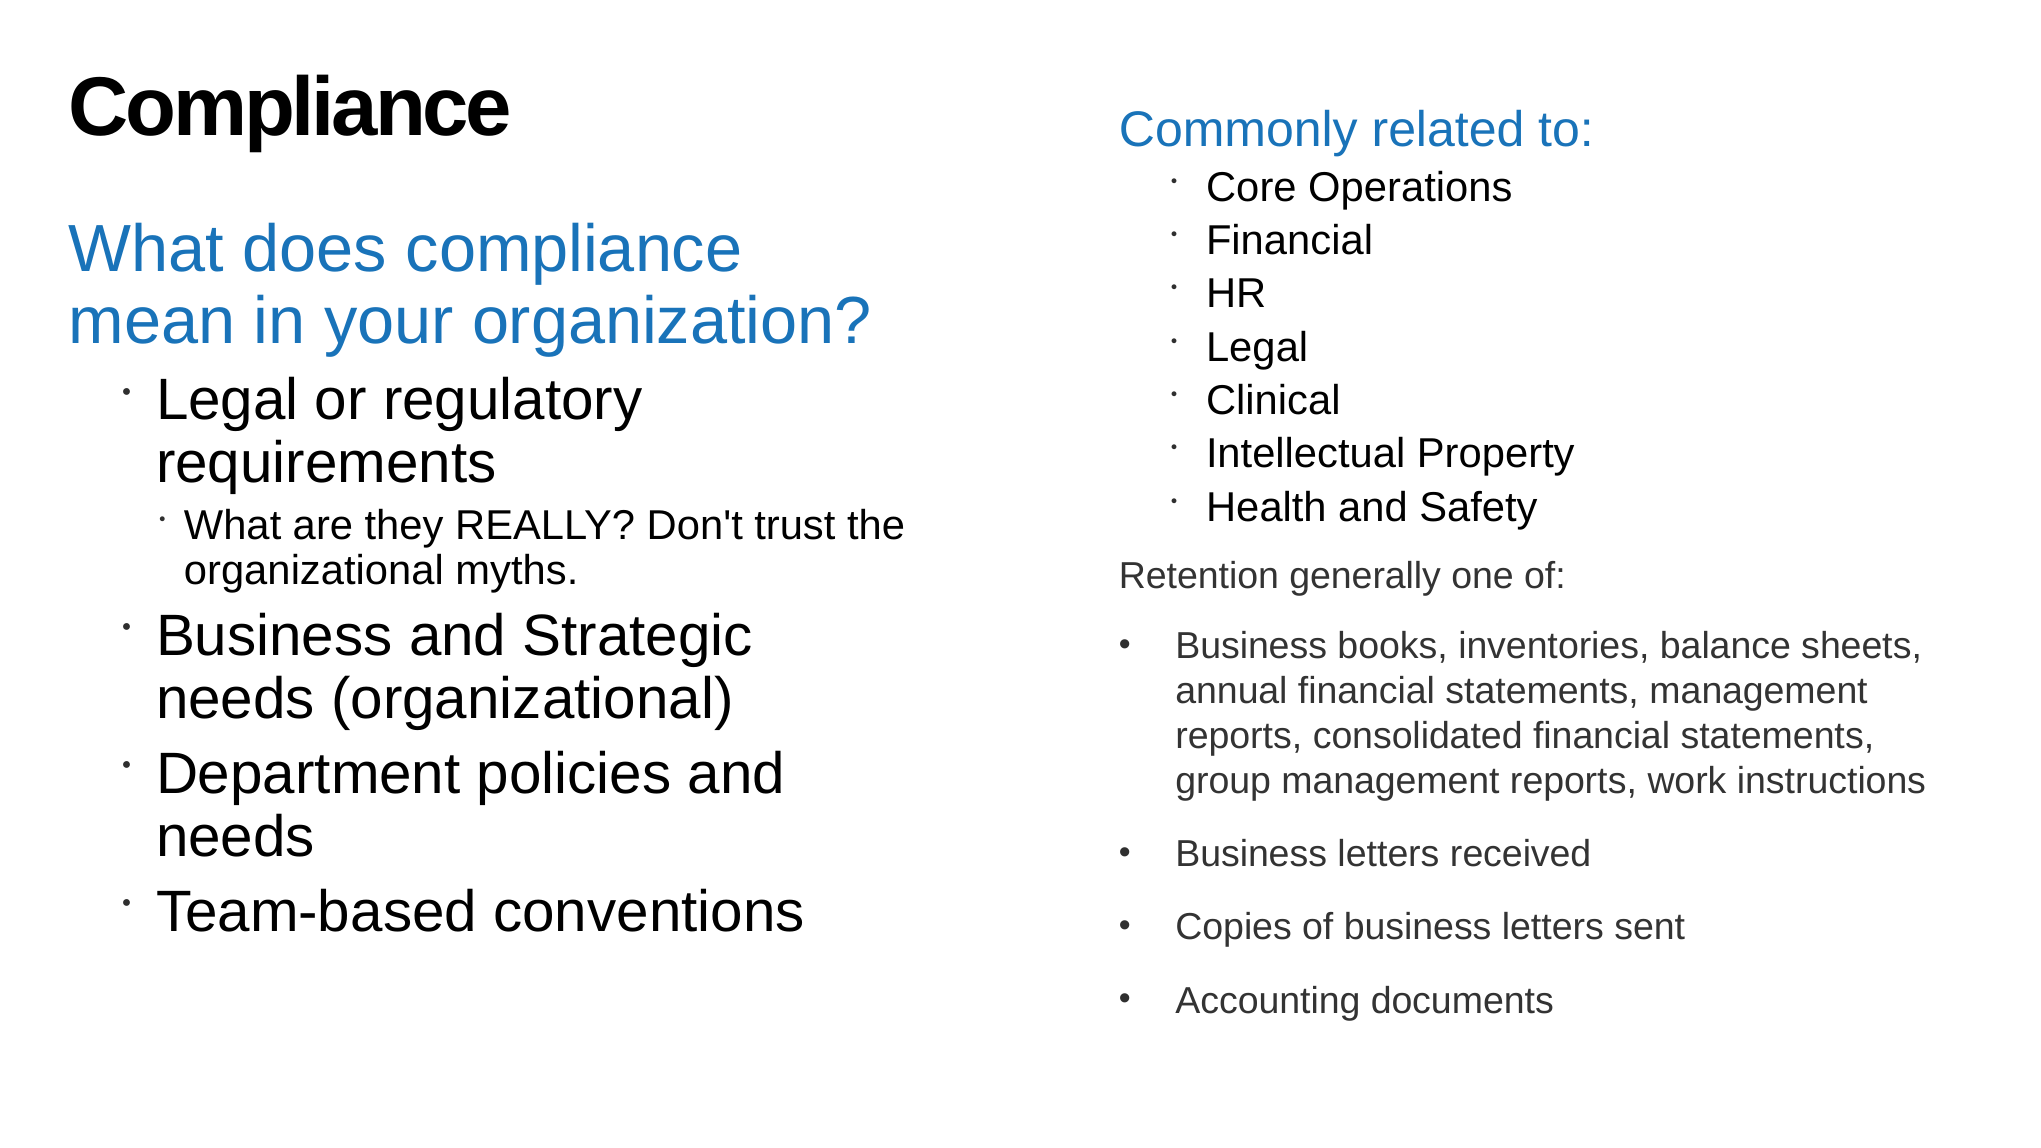

# Compliance
Commonly related to:
Core Operations
Financial
HR
Legal
Clinical
Intellectual Property
Health and Safety
Retention generally one of:
Business books, inventories, balance sheets, annual financial statements, management reports, consolidated financial statements, group management reports, work instructions
Business letters received
Copies of business letters sent
Accounting documents
What does compliance mean in your organization?
Legal or regulatory requirements
What are they REALLY? Don't trust the organizational myths.
Business and Strategic needs (organizational)
Department policies and needs
Team-based conventions